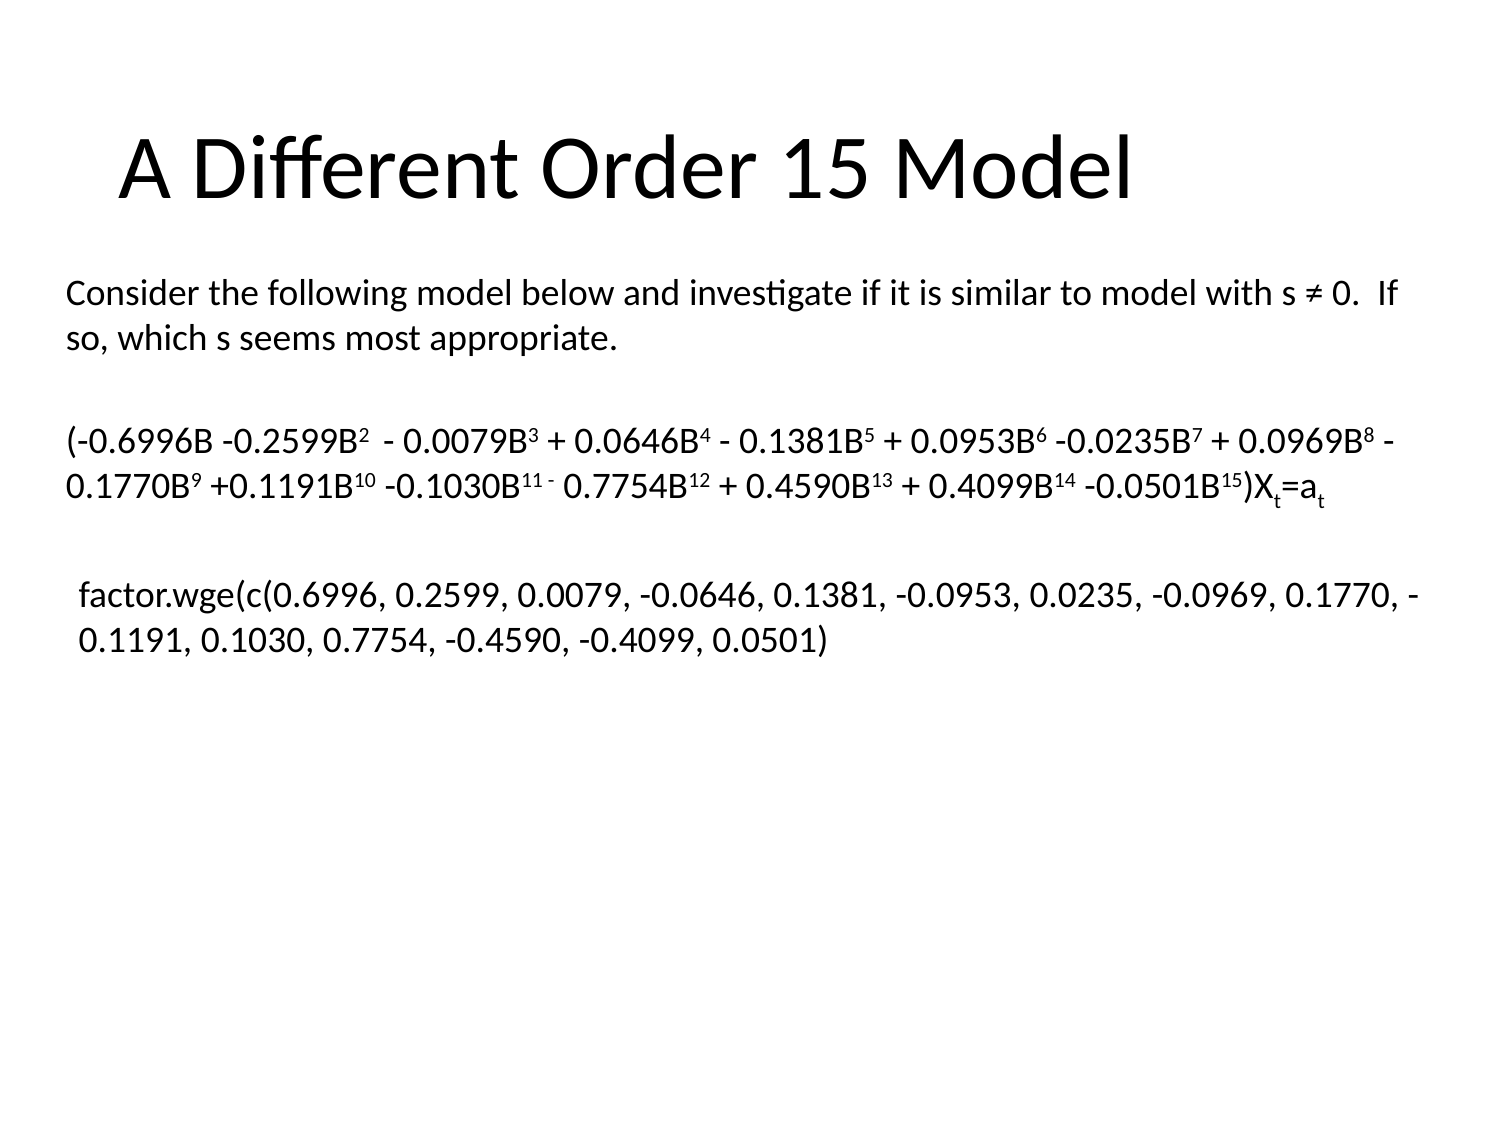

# A Different Order 15 Model
Consider the following model below and investigate if it is similar to model with s ≠ 0.  If so, which s seems most appropriate.
(-0.6996B -0.2599B2  - 0.0079B3 + 0.0646B4 - 0.1381B5 + 0.0953B6 -0.0235B7 + 0.0969B8 -0.1770B9 +0.1191B10 -0.1030B11 - 0.7754B12 + 0.4590B13 + 0.4099B14 -0.0501B15)Xt=at
factor.wge(c(0.6996, 0.2599, 0.0079, -0.0646, 0.1381, -0.0953, 0.0235, -0.0969, 0.1770, -0.1191, 0.1030, 0.7754, -0.4590, -0.4099, 0.0501)